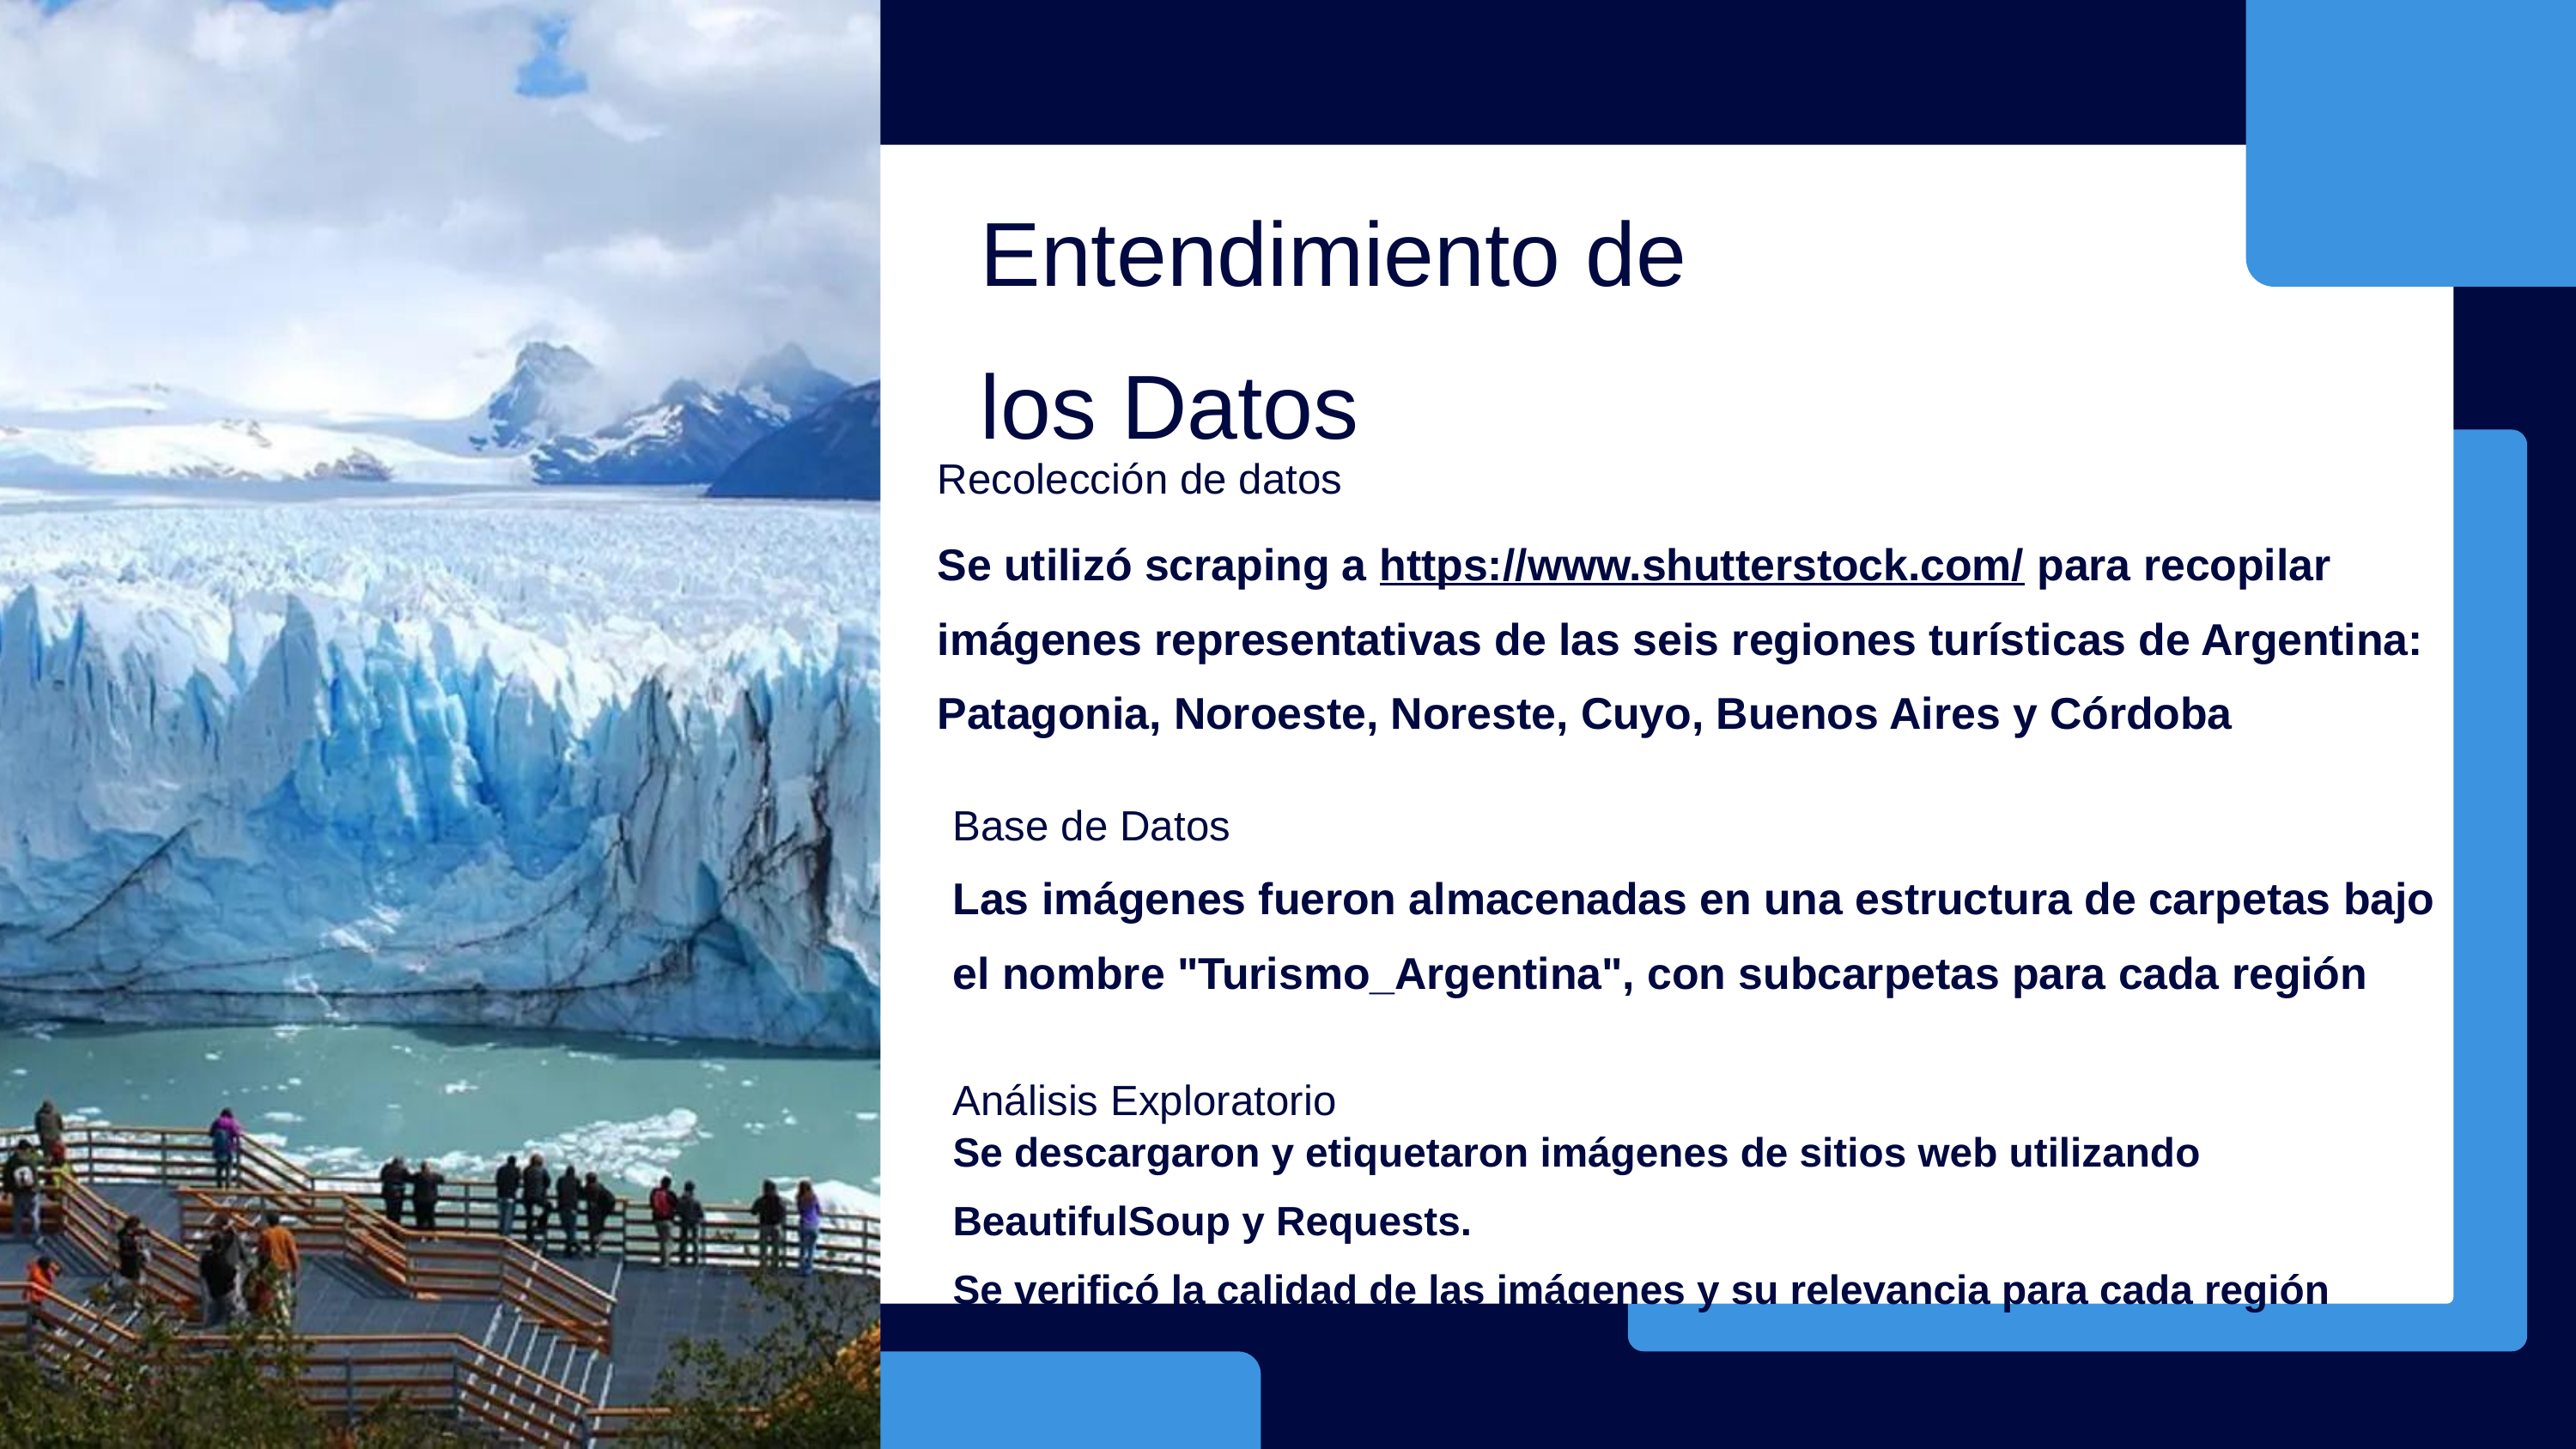

Entendimiento de los Datos

Recolección de datos
Se utilizó scraping a https://www.shutterstock.com/ para recopilar imágenes representativas de las seis regiones turísticas de Argentina: Patagonia, Noroeste, Noreste, Cuyo, Buenos Aires y Córdoba
Base de Datos
Las imágenes fueron almacenadas en una estructura de carpetas bajo el nombre "Turismo_Argentina", con subcarpetas para cada región
Análisis Exploratorio

Se descargaron y etiquetaron imágenes de sitios web utilizando BeautifulSoup y Requests.
Se verificó la calidad de las imágenes y su relevancia para cada región